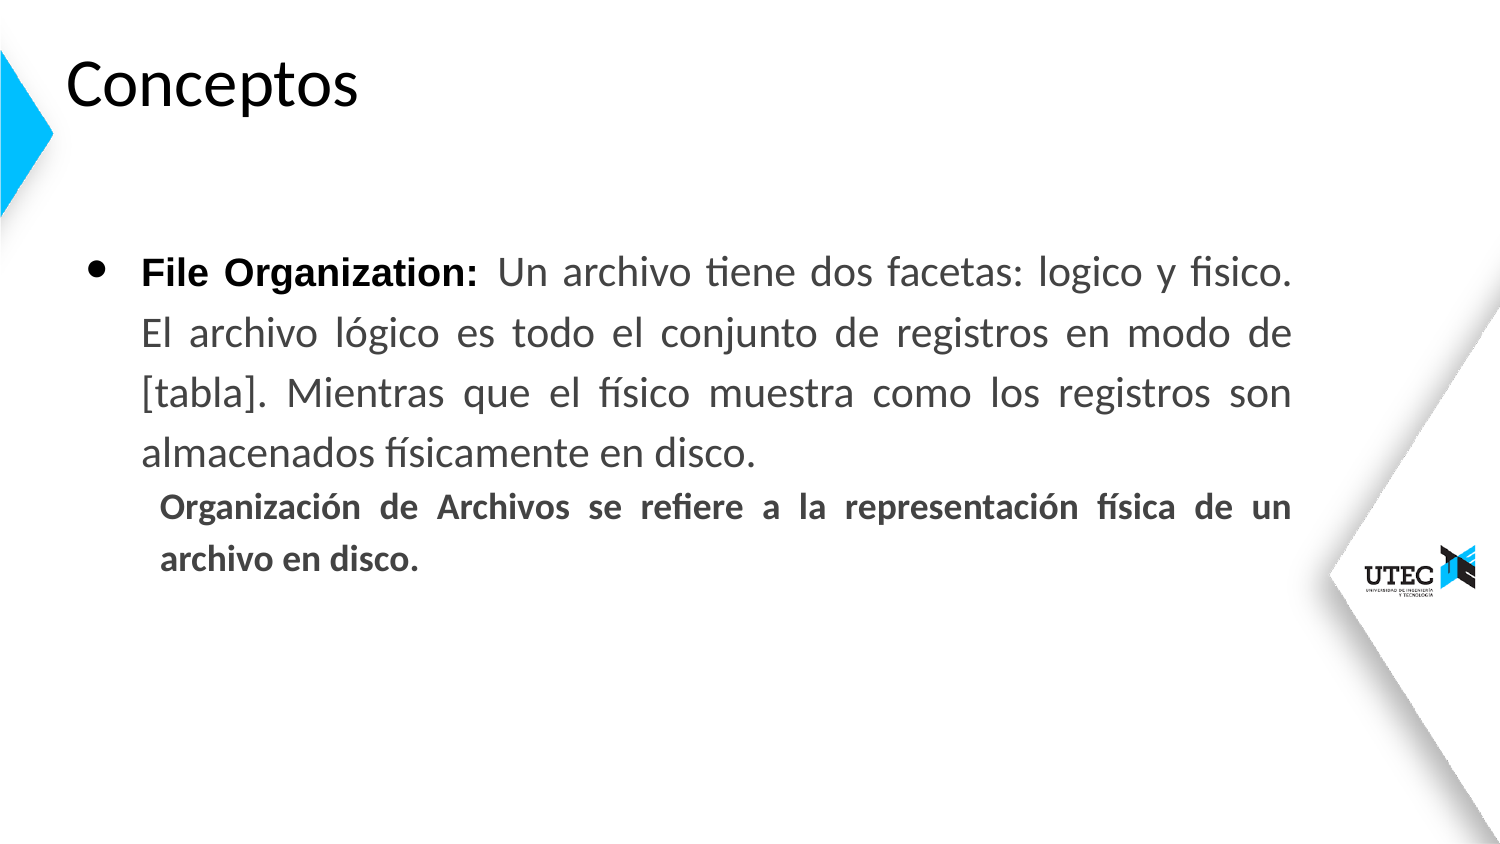

# Conceptos
File Organization: Un archivo tiene dos facetas: logico y fisico. El archivo lógico es todo el conjunto de registros en modo de [tabla]. Mientras que el físico muestra como los registros son almacenados físicamente en disco.
Organización de Archivos se refiere a la representación física de un archivo en disco.